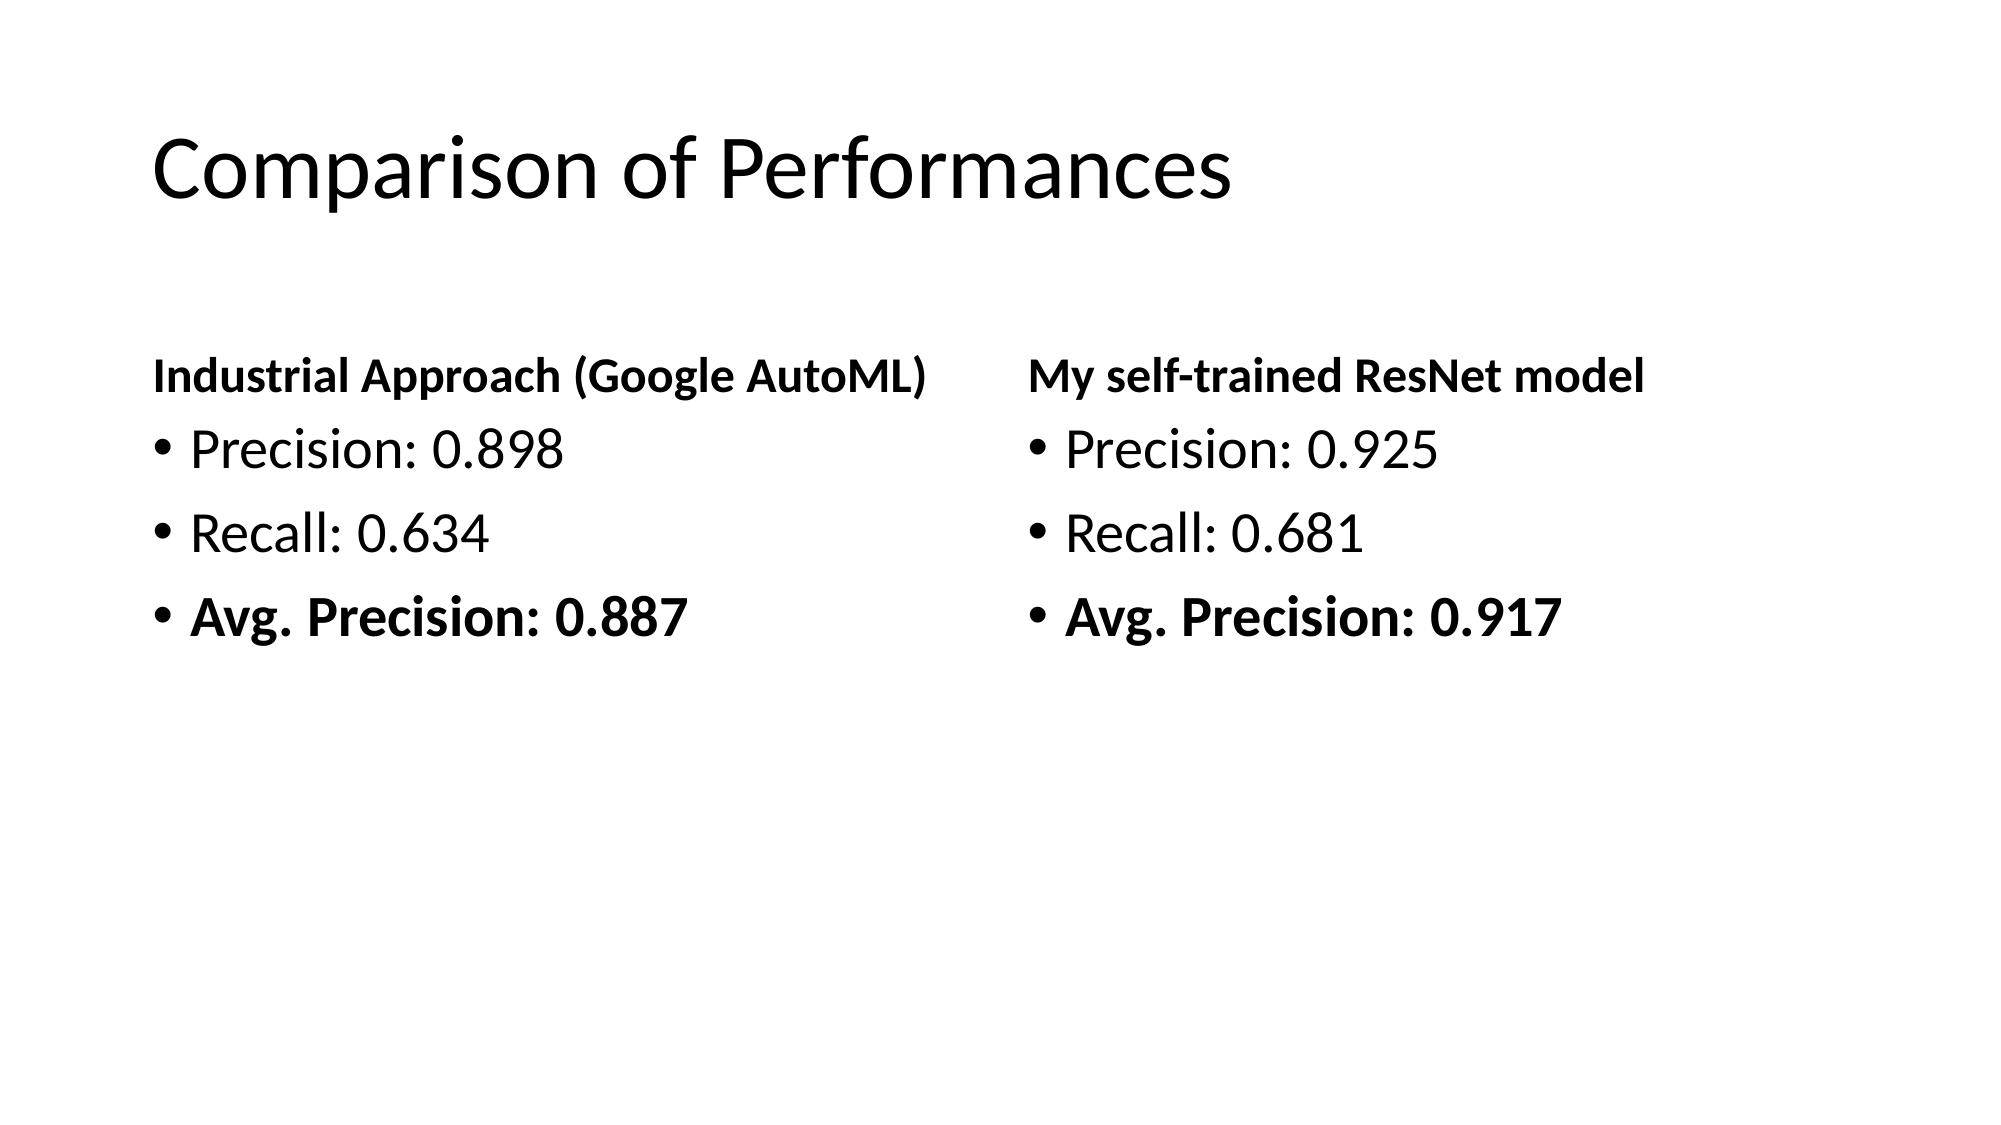

# Comparison of Performances
Industrial Approach (Google AutoML)
My self-trained ResNet model
Precision: 0.898
Recall: 0.634
Avg. Precision: 0.887
Precision: 0.925
Recall: 0.681
Avg. Precision: 0.917